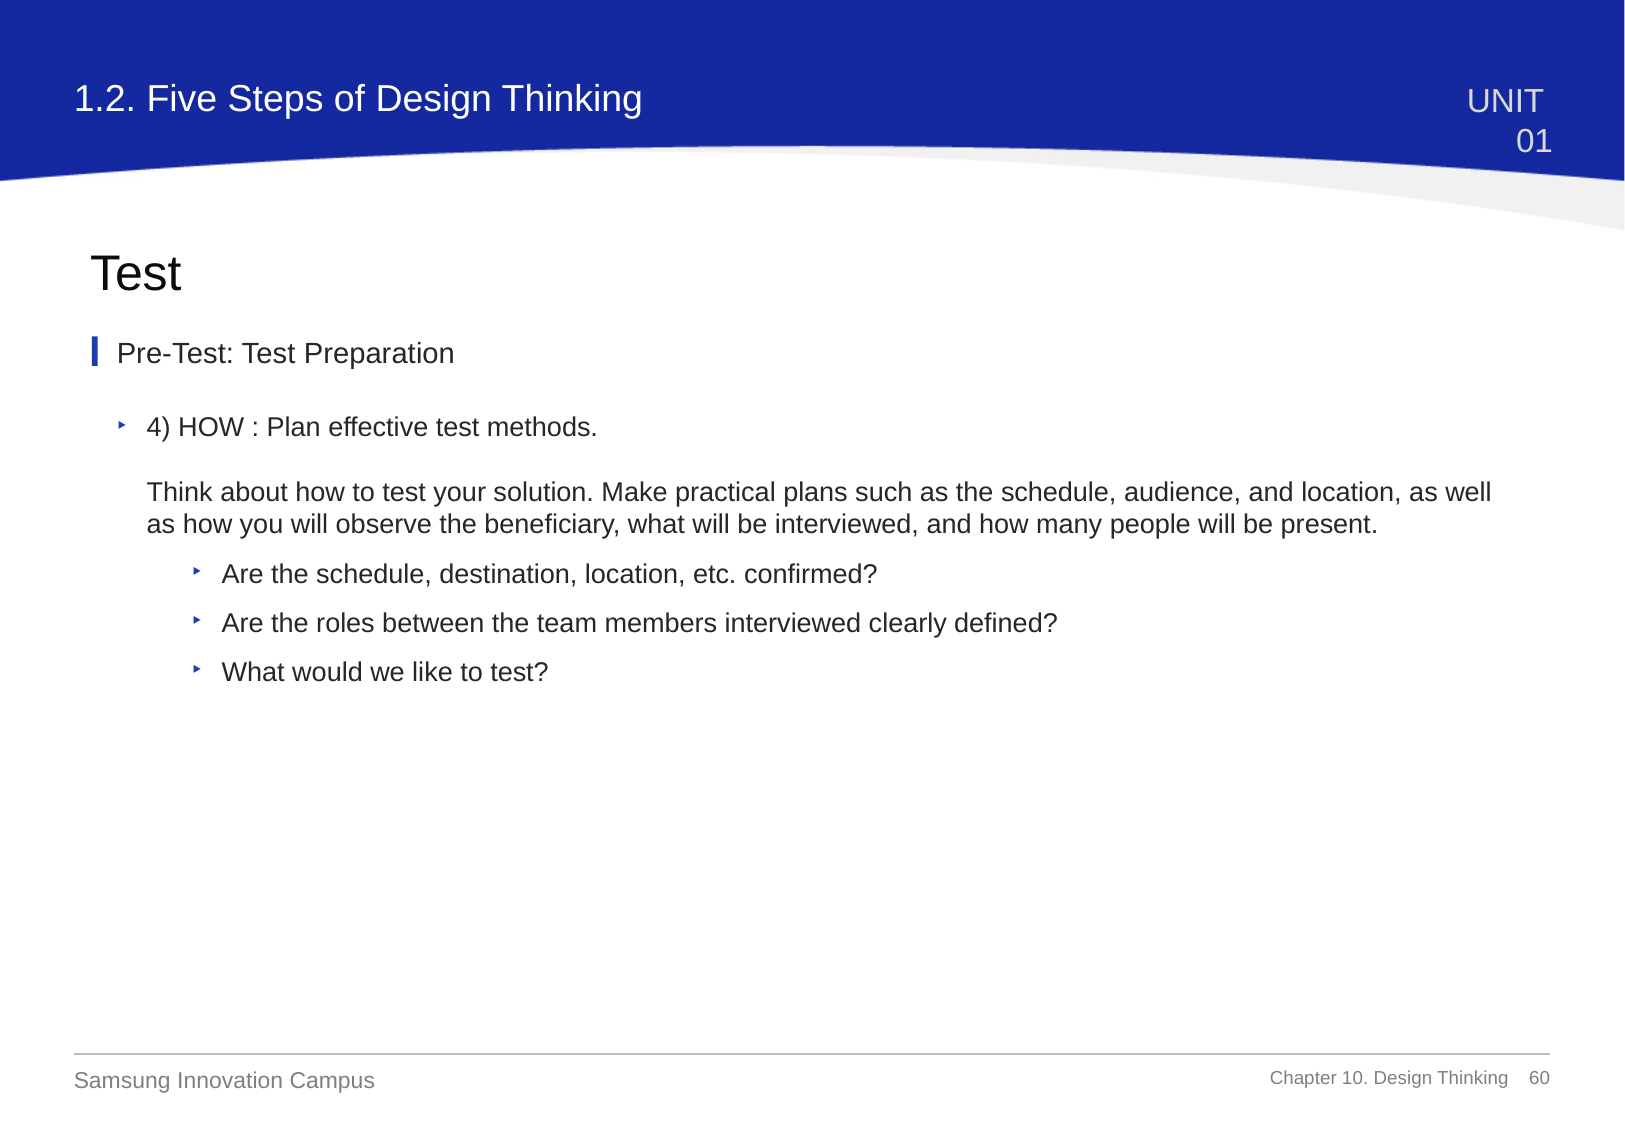

1.2. Five Steps of Design Thinking
UNIT  01
Test
Pre-Test: Test Preparation

4) HOW : Plan effective test methods.
Think about how to test your solution. Make practical plans such as the schedule, audience, and location, as well as how you will observe the beneficiary, what will be interviewed, and how many people will be present.
Are the schedule, destination, location, etc. confirmed?
Are the roles between the team members interviewed clearly defined?
What would we like to test?